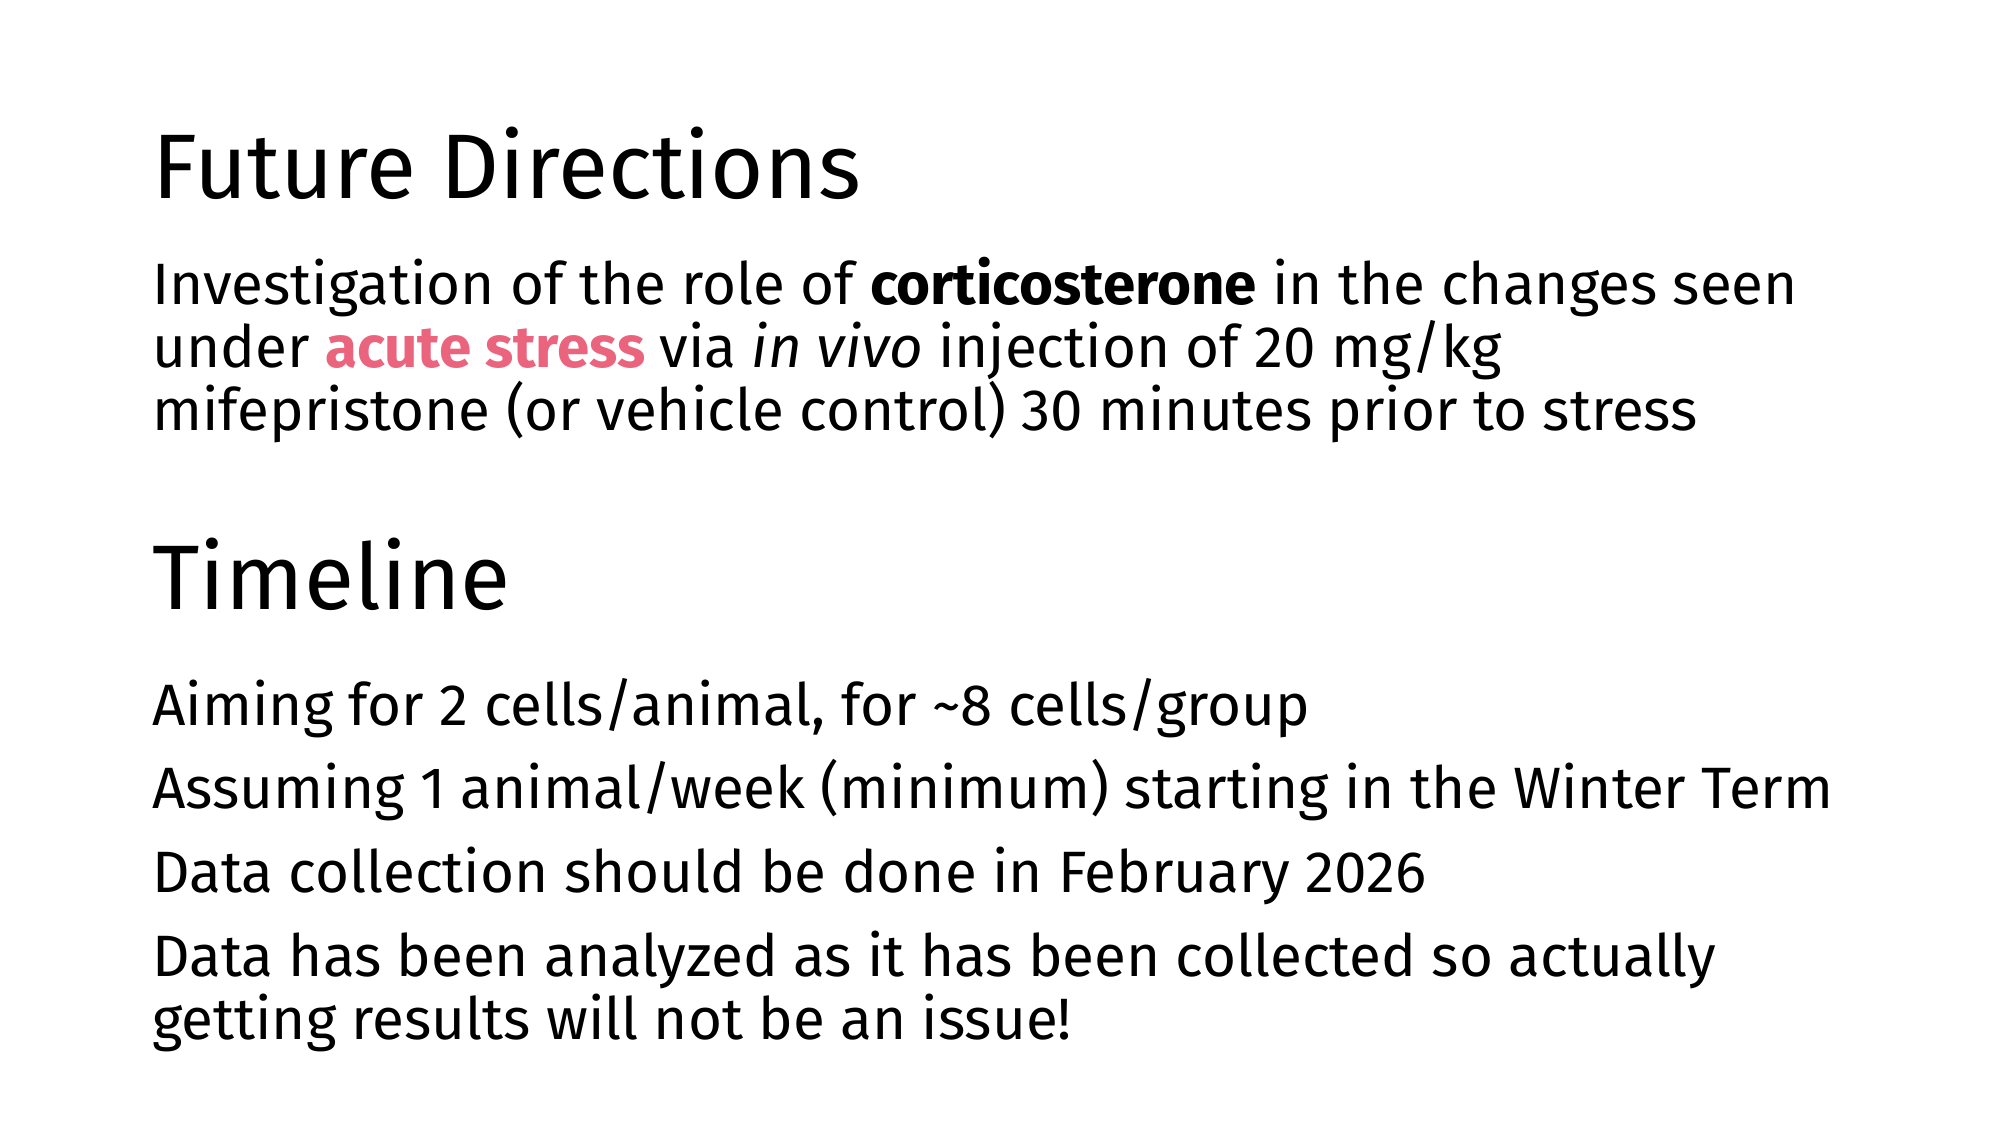

# Future Directions
Investigation of the role of corticosterone in the changes seen under acute stress via in vivo injection of 20 mg/kg mifepristone (or vehicle control) 30 minutes prior to stress
Timeline
Aiming for 2 cells/animal, for ~8 cells/group
Assuming 1 animal/week (minimum) starting in the Winter Term
Data collection should be done in February 2026
Data has been analyzed as it has been collected so actually getting results will not be an issue!